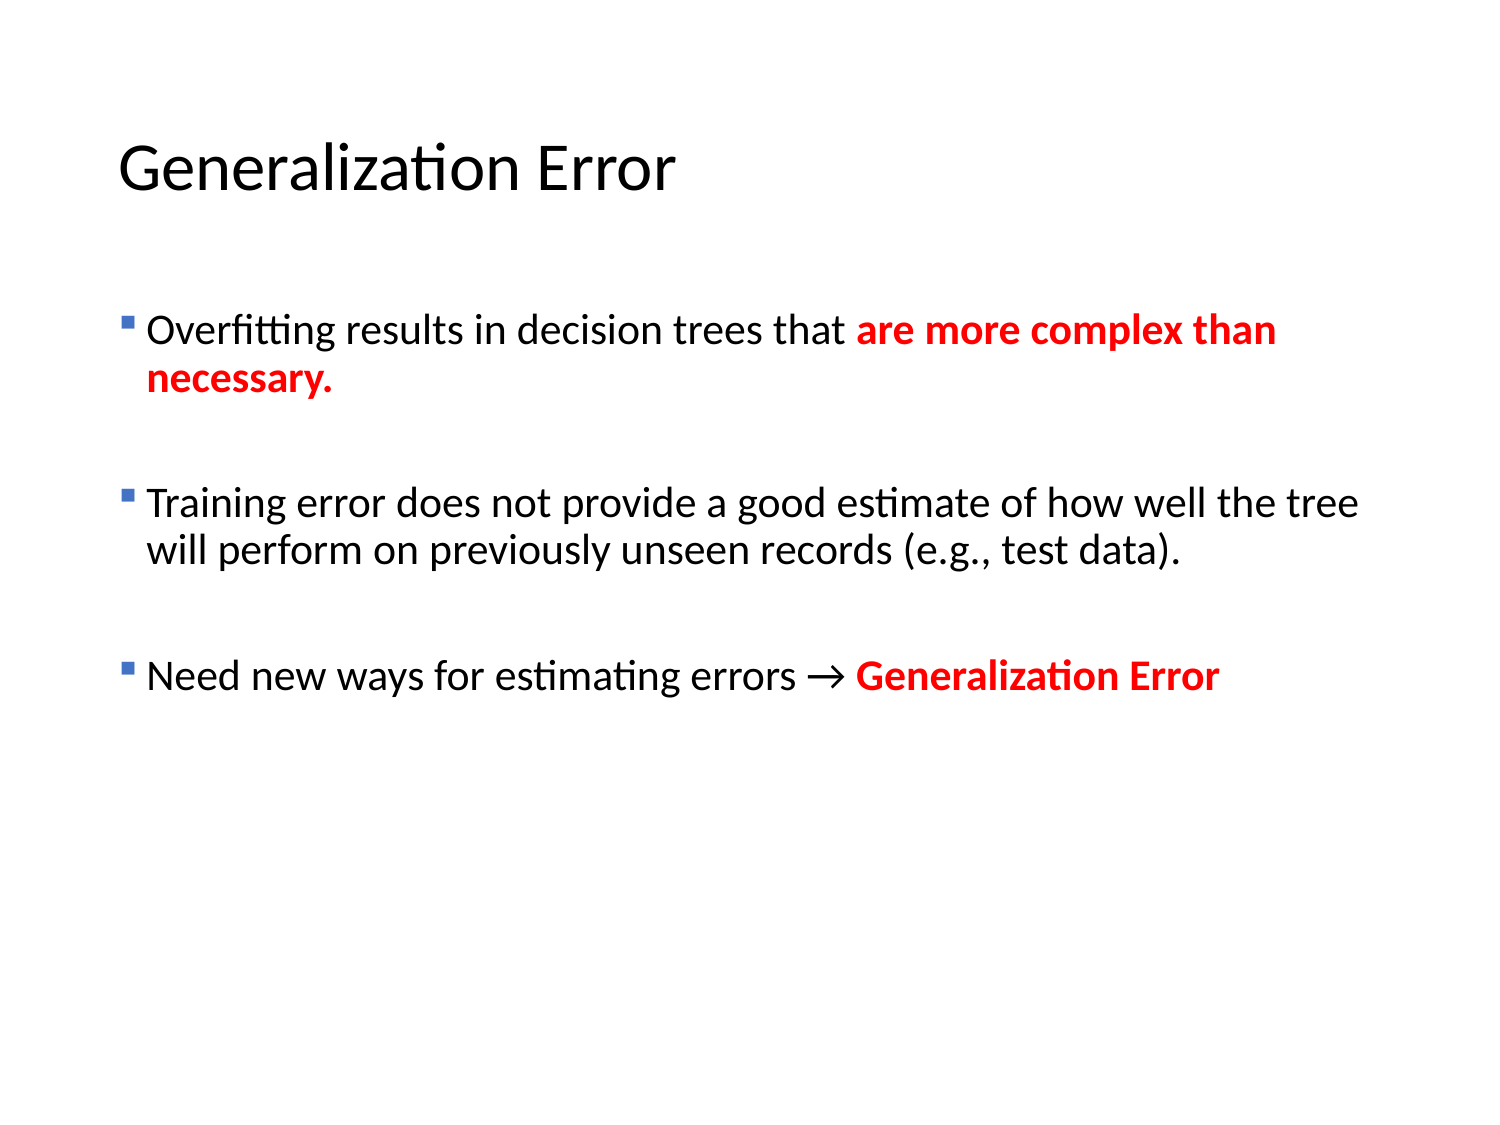

# Generalization Error
Overfitting results in decision trees that are more complex than necessary.

Training error does not provide a good estimate of how well the tree will perform on previously unseen records (e.g., test data).

Need new ways for estimating errors → Generalization Error